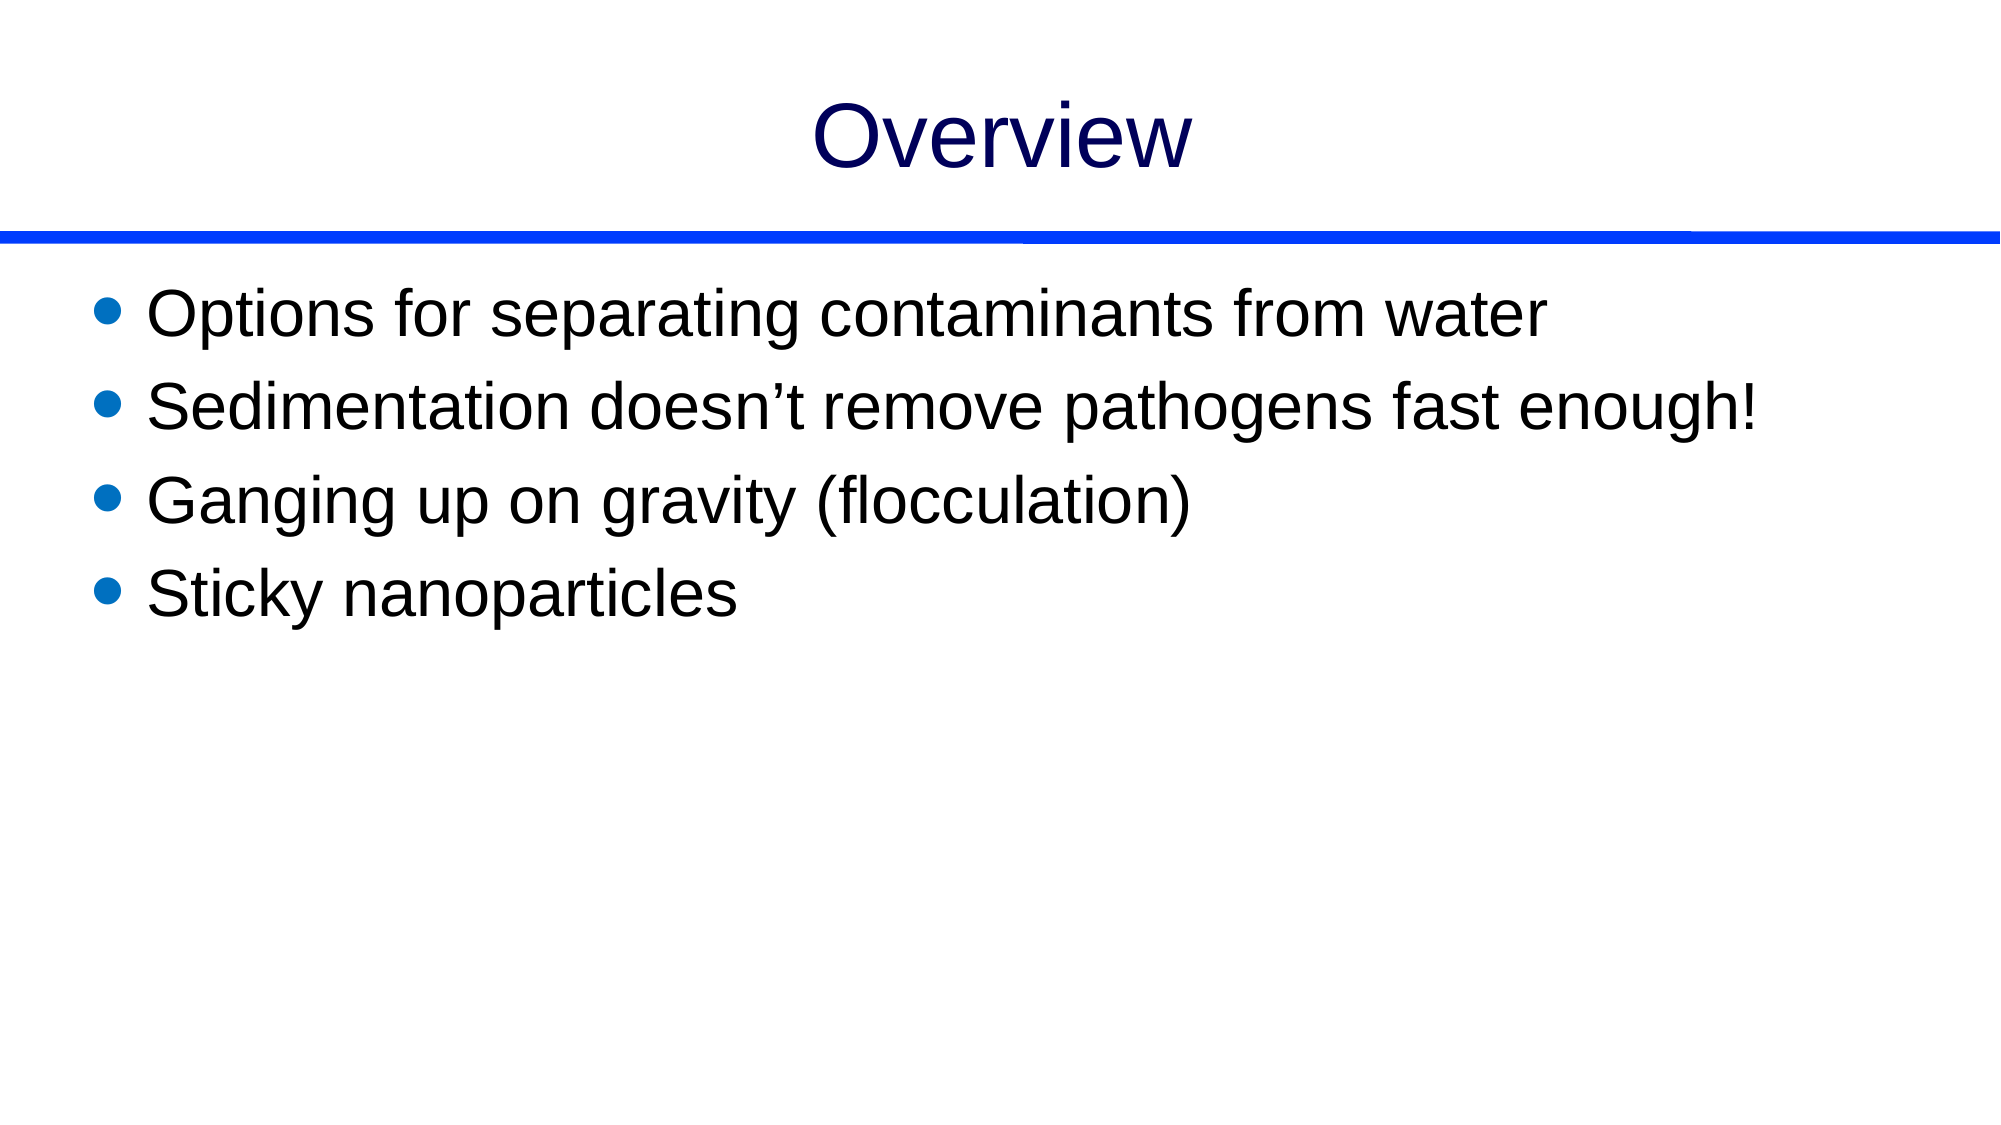

# Overview
Options for separating contaminants from water
Sedimentation doesn’t remove pathogens fast enough!
Ganging up on gravity (flocculation)
Sticky nanoparticles